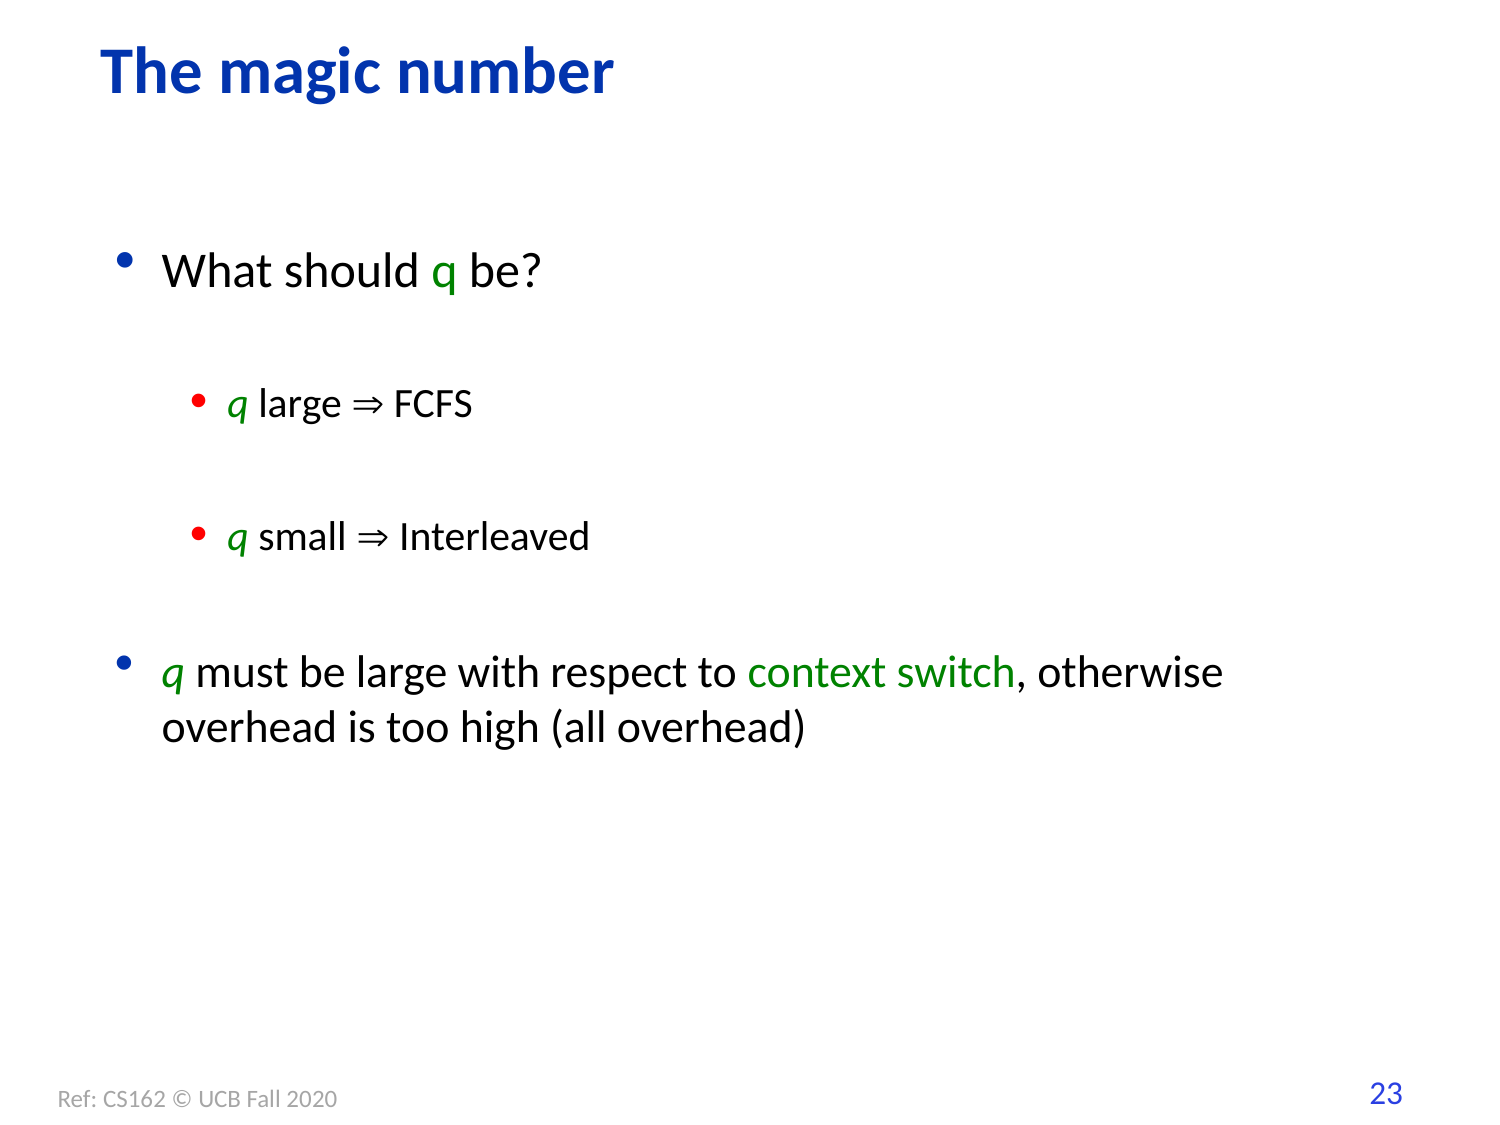

# The magic number

What should q be?

q large ⇒ FCFS

q small ⇒ Interleaved

q must be large with respect to context switch, otherwise overhead is too high (all overhead)
Ref: CS162 © UCB Fall 2020